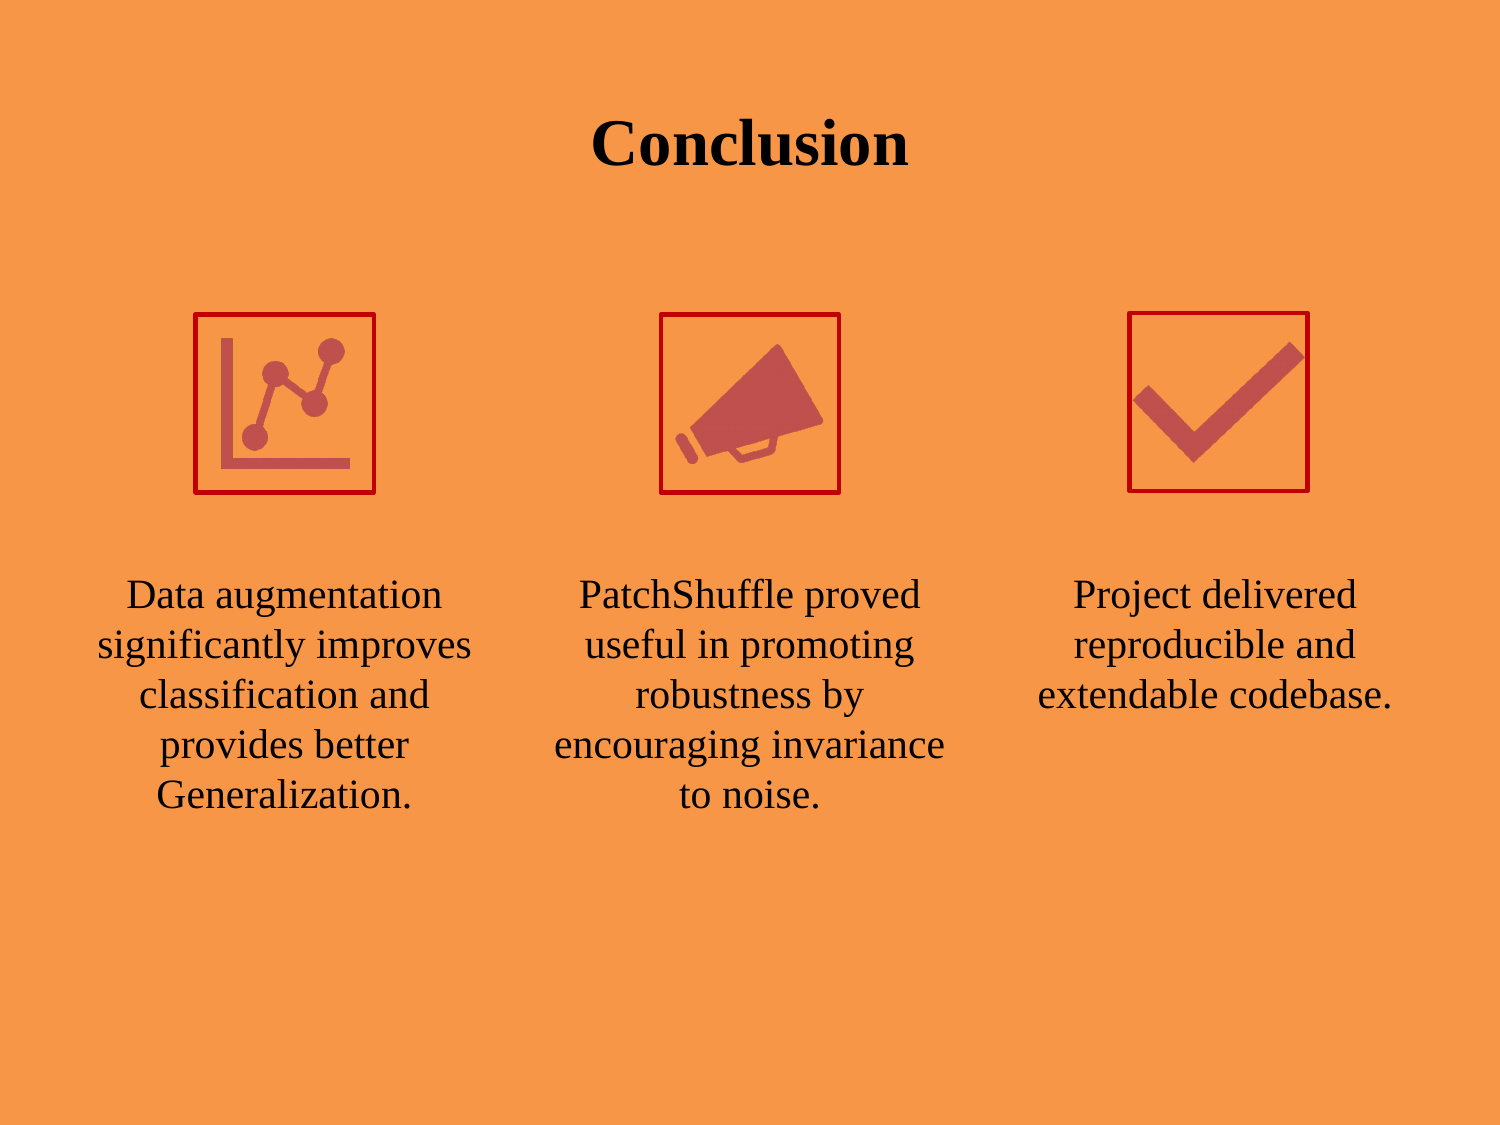

# Conclusion
Data augmentation significantly improves classification and provides better Generalization.
PatchShuffle proved useful in promoting robustness by encouraging invariance to noise.
Project delivered reproducible and extendable codebase.